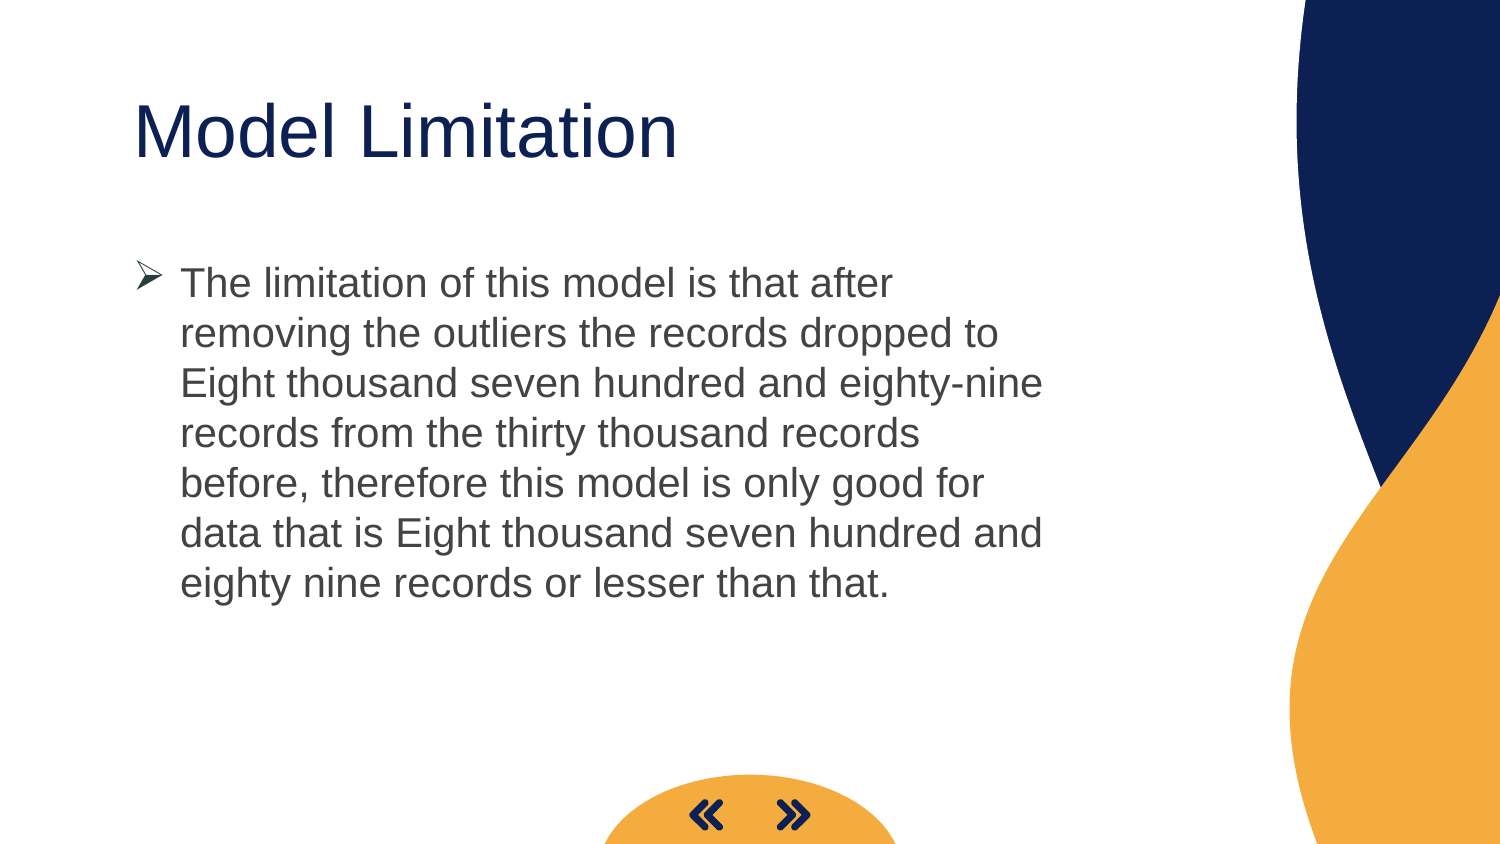

# Model Limitation
The limitation of this model is that after removing the outliers the records dropped to Eight thousand seven hundred and eighty-nine records from the thirty thousand records before, therefore this model is only good for data that is Eight thousand seven hundred and eighty nine records or lesser than that.